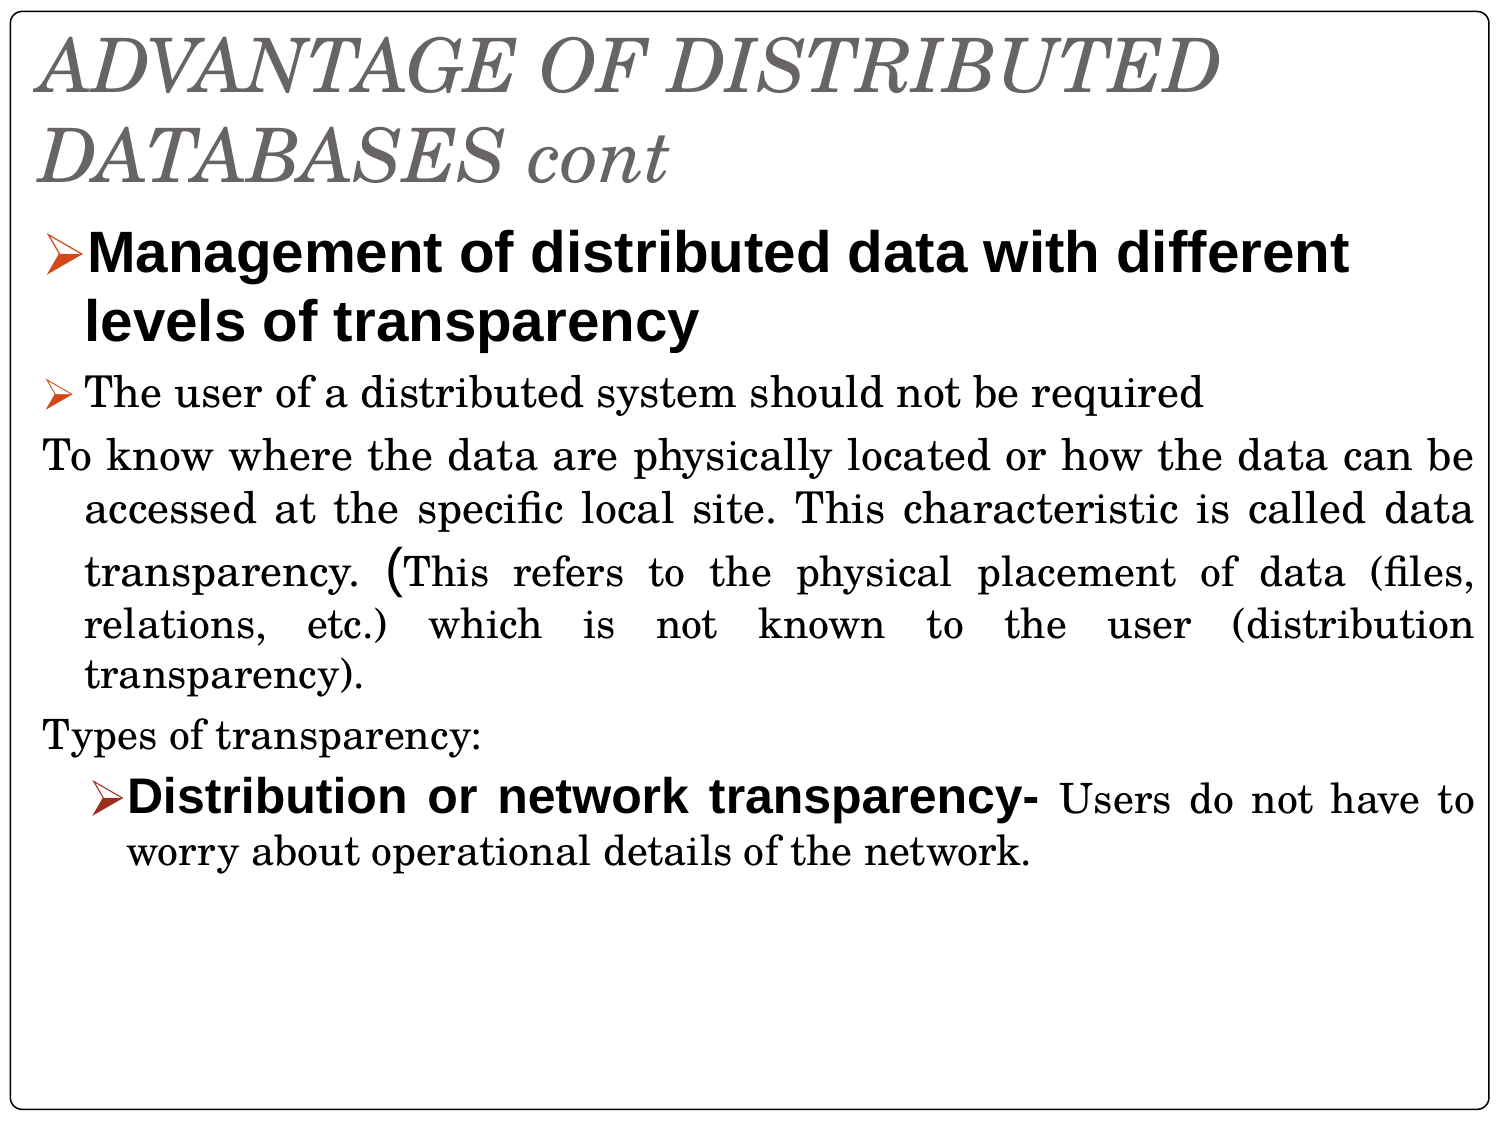

# ADVANTAGE OF DISTRIBUTED DATABASES cont
Management of distributed data with different levels of transparency
The user of a distributed system should not be required
To know where the data are physically located or how the data can be accessed at the specific local site. This characteristic is called data transparency. (This refers to the physical placement of data (files, relations, etc.) which is not known to the user (distribution transparency).
Types of transparency:
Distribution or network transparency- Users do not have to worry about operational details of the network.